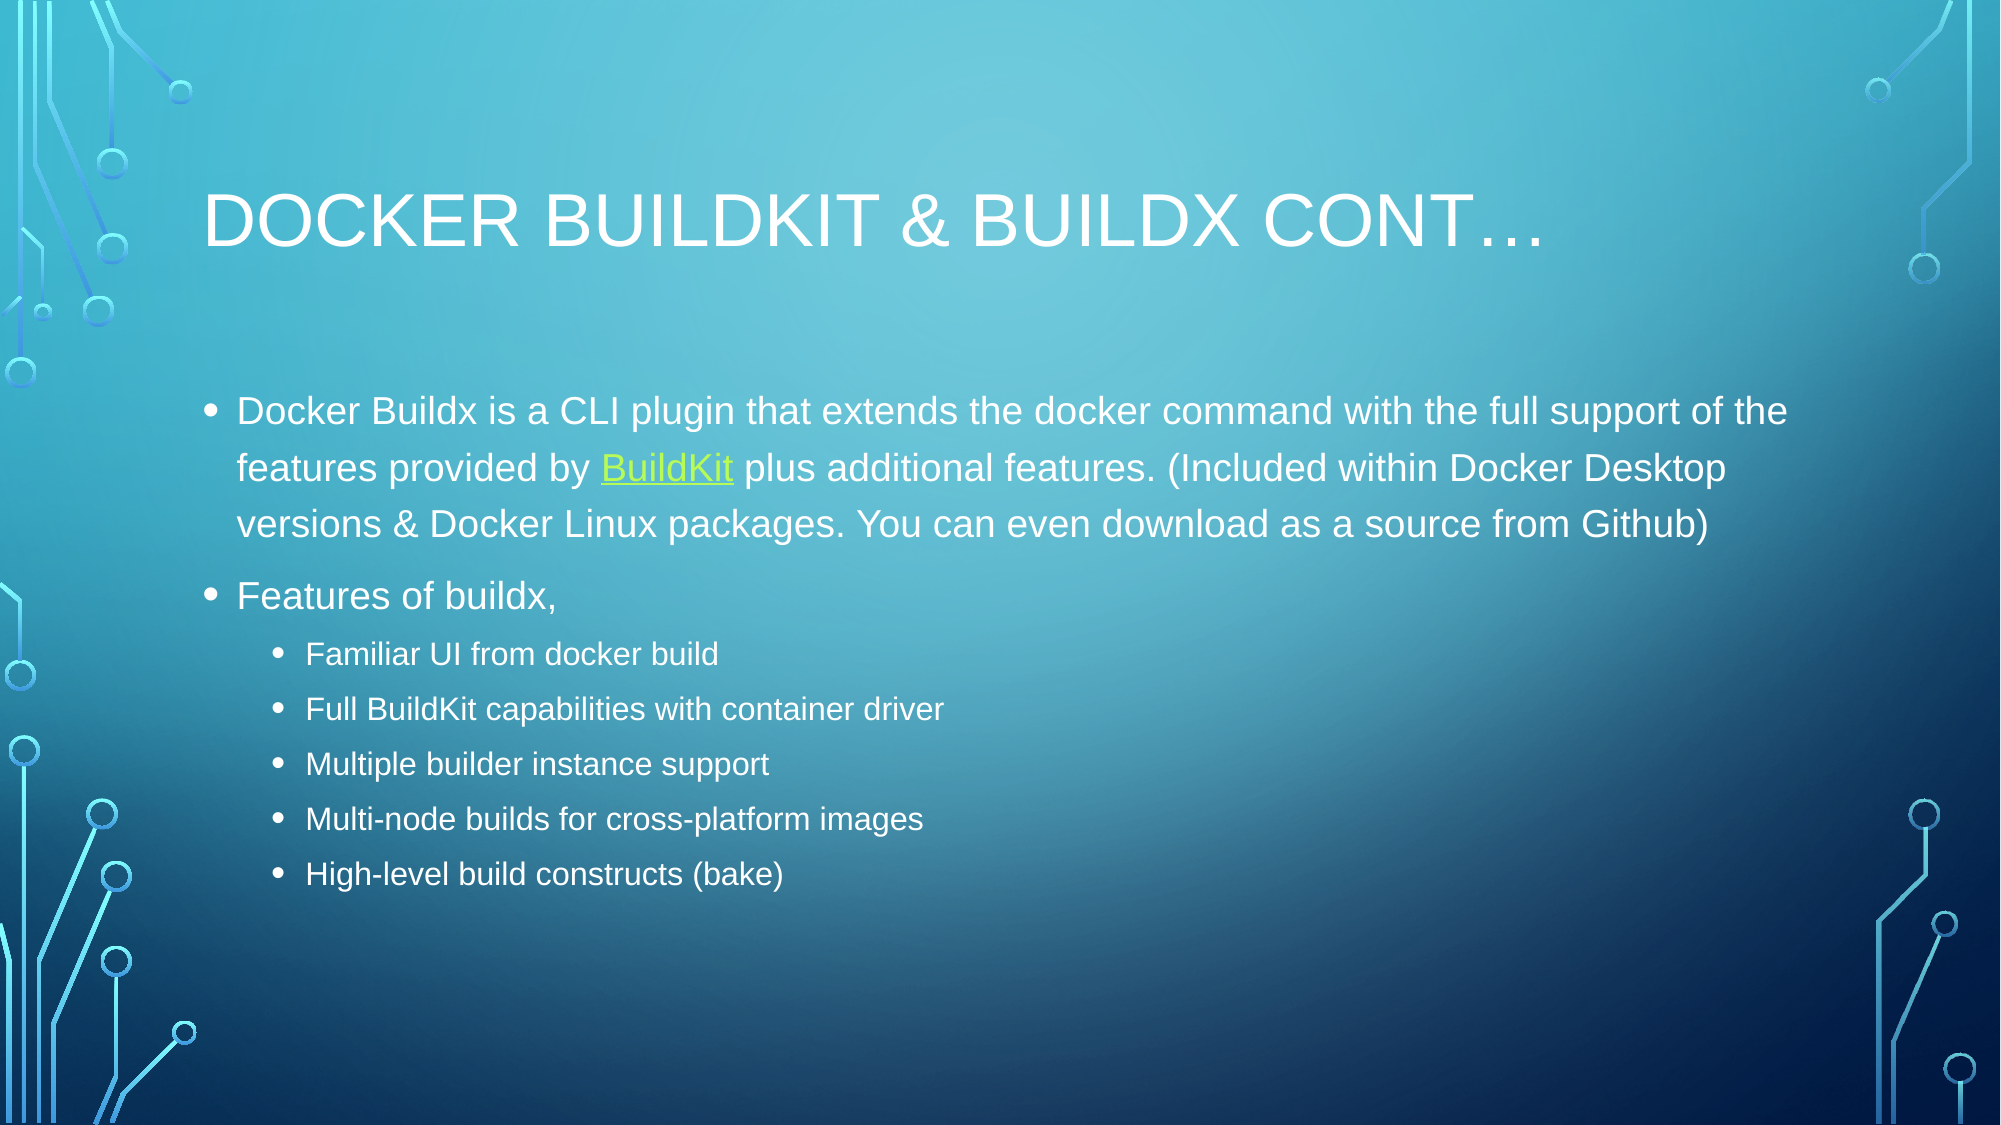

# Docker buildKit & buildx cont…
Docker Buildx is a CLI plugin that extends the docker command with the full support of the features provided by BuildKit plus additional features. (Included within Docker Desktop versions & Docker Linux packages. You can even download as a source from Github)
Features of buildx,
Familiar UI from docker build
Full BuildKit capabilities with container driver
Multiple builder instance support
Multi-node builds for cross-platform images
High-level build constructs (bake)